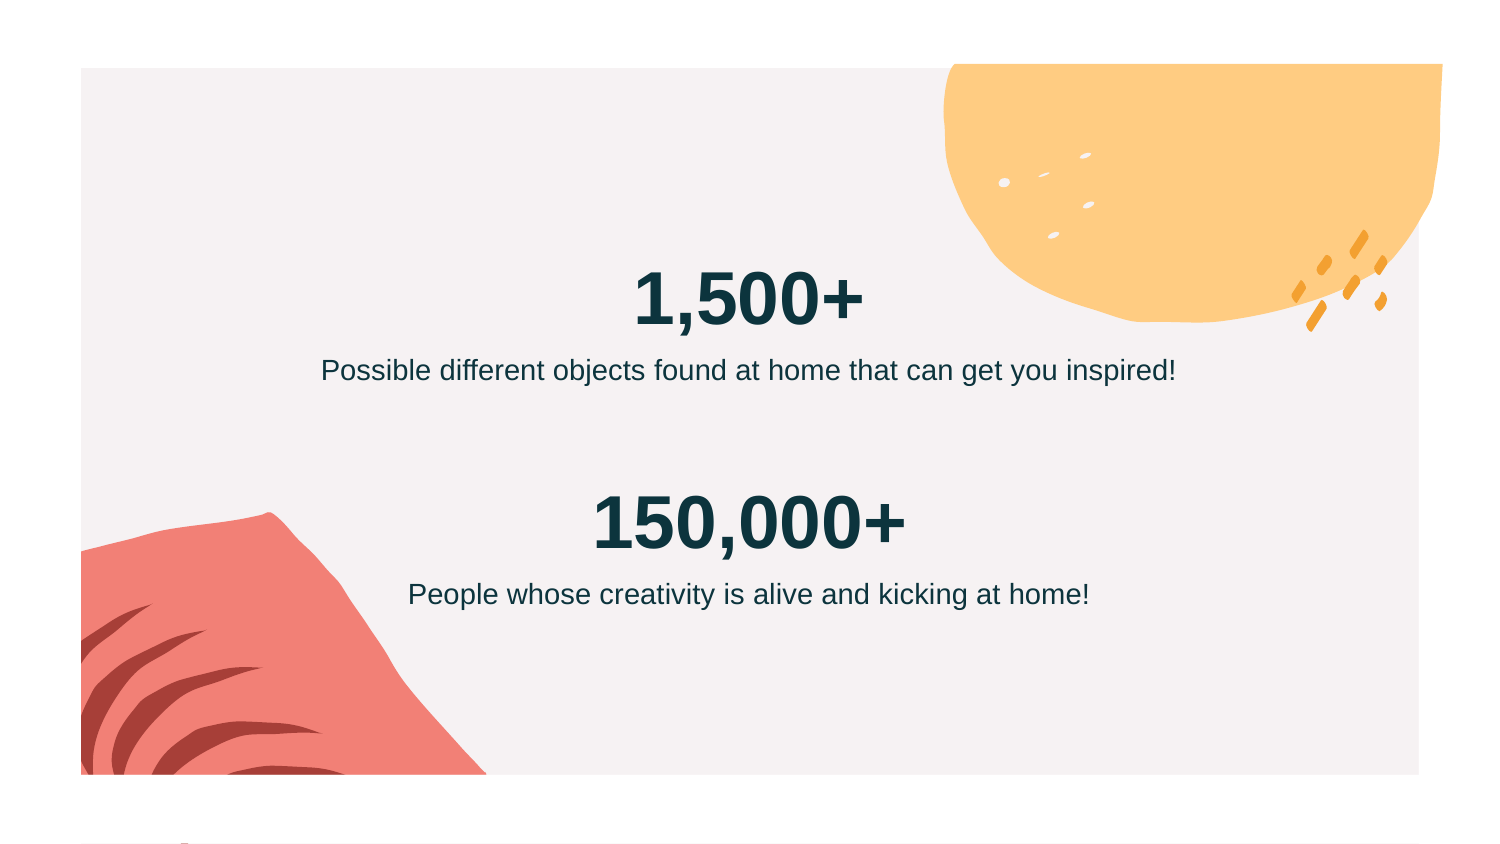

1,500+
Possible different objects found at home that can get you inspired!
# 150,000+
People whose creativity is alive and kicking at home!